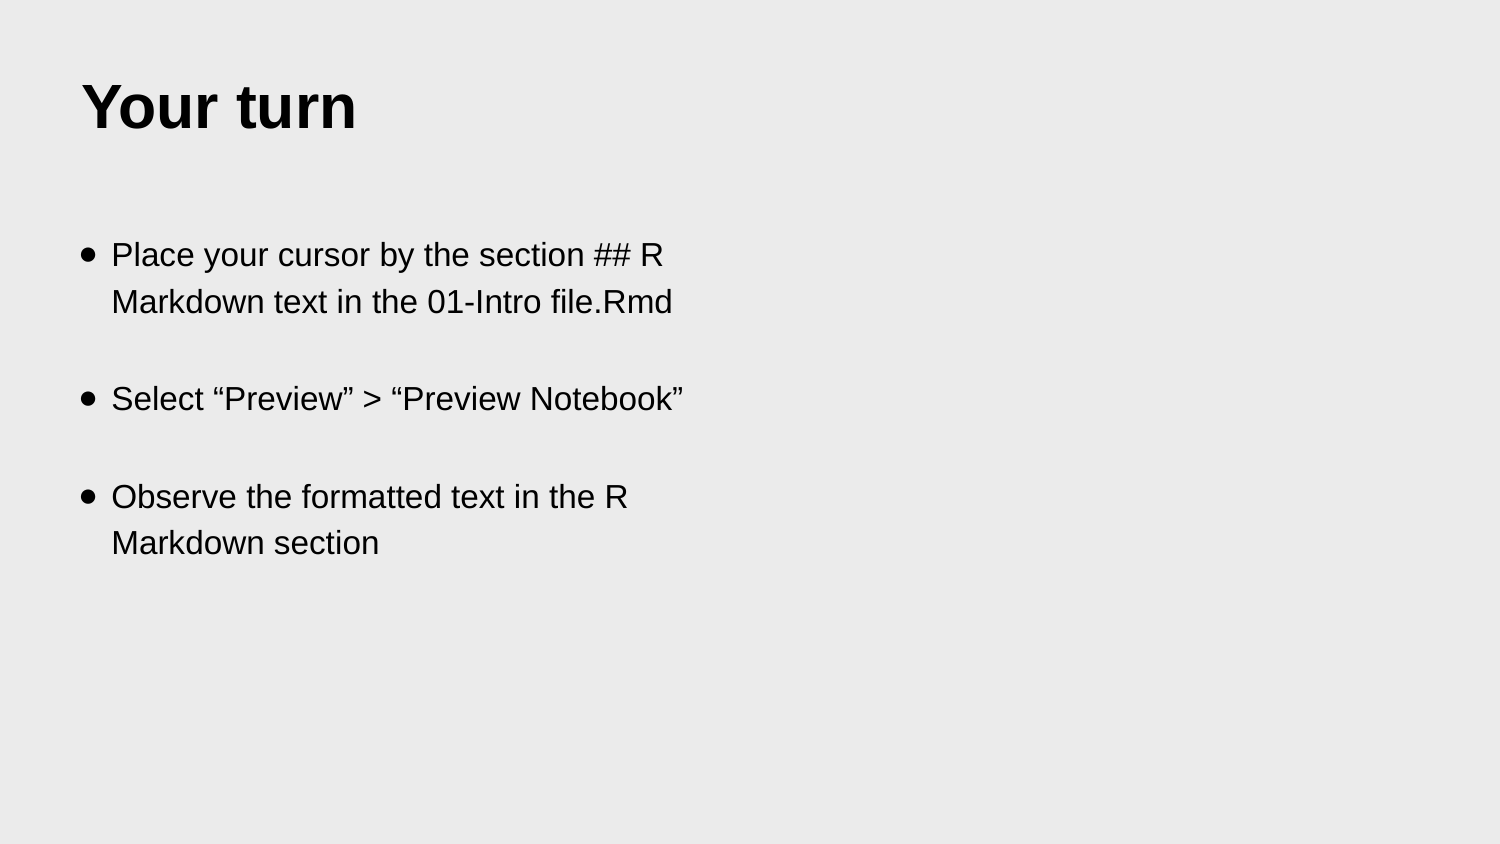

Your turn
# Place your cursor by the section ## R Markdown text in the 01-Intro file.Rmd

Select “Preview” > “Preview Notebook”

Observe the formatted text in the R Markdown section